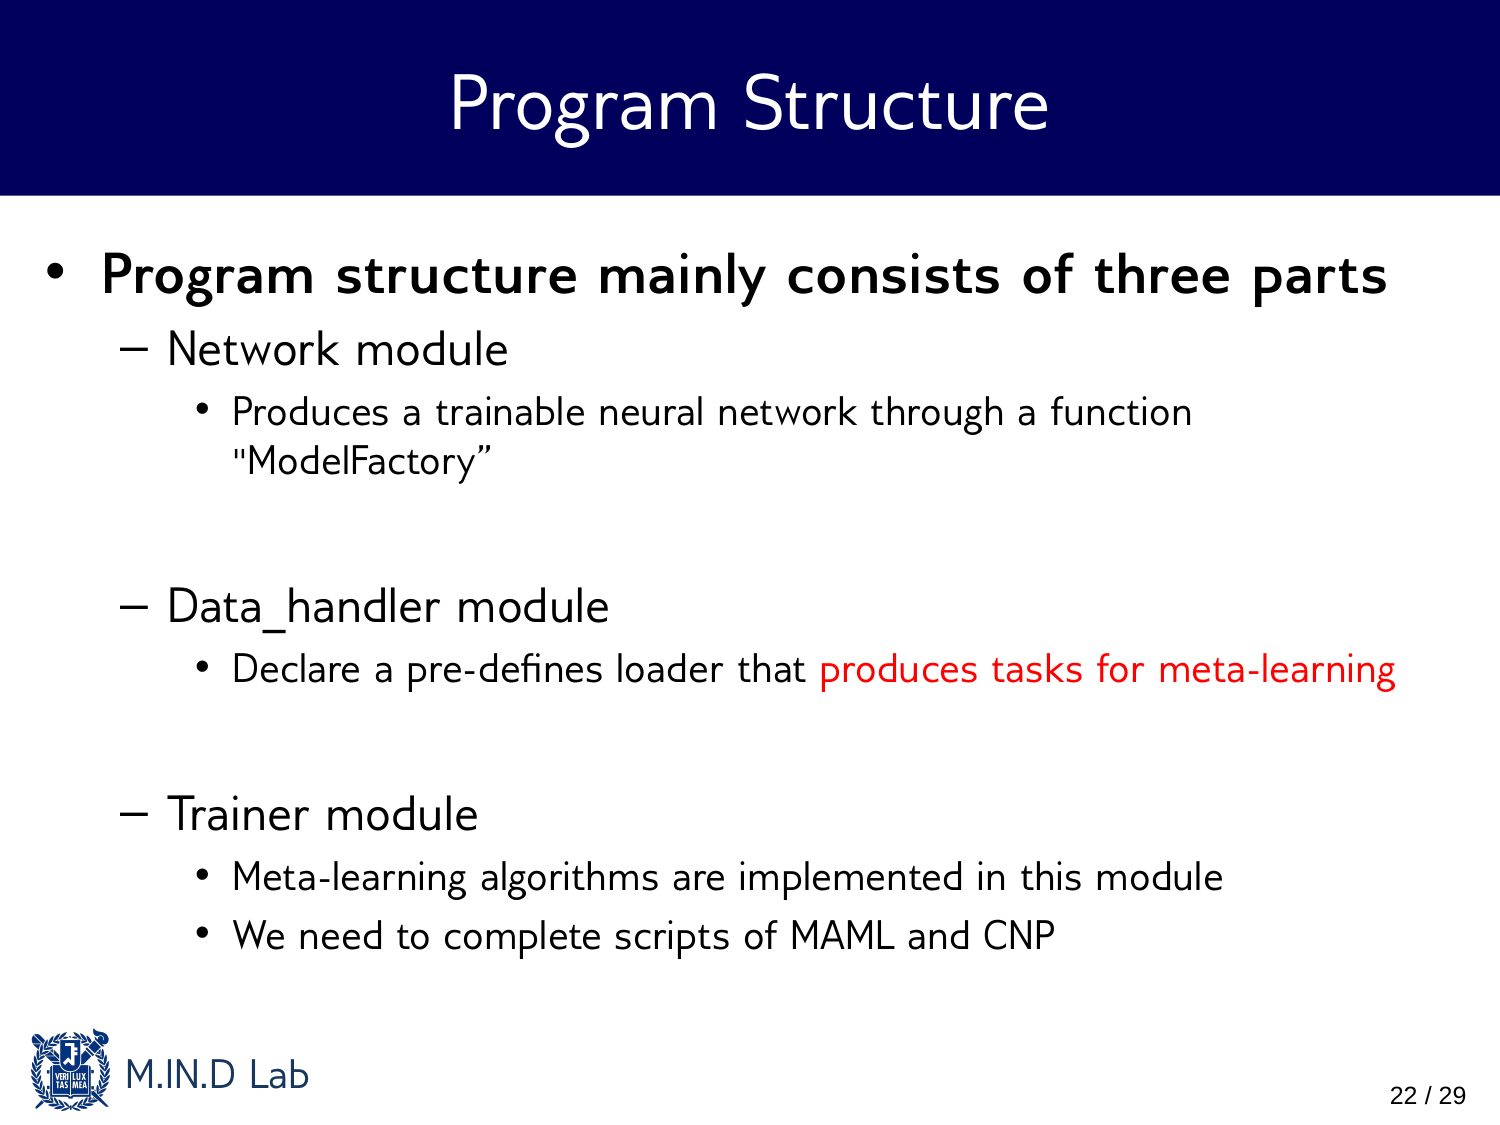

# Program Structure
Program structure mainly consists of three parts
Network module
Produces a trainable neural network through a function "ModelFactory”

Data_handler module
Declare a pre-defines loader that produces tasks for meta-learning

Trainer module
Meta-learning algorithms are implemented in this module
We need to complete scripts of MAML and CNP

22 / 29